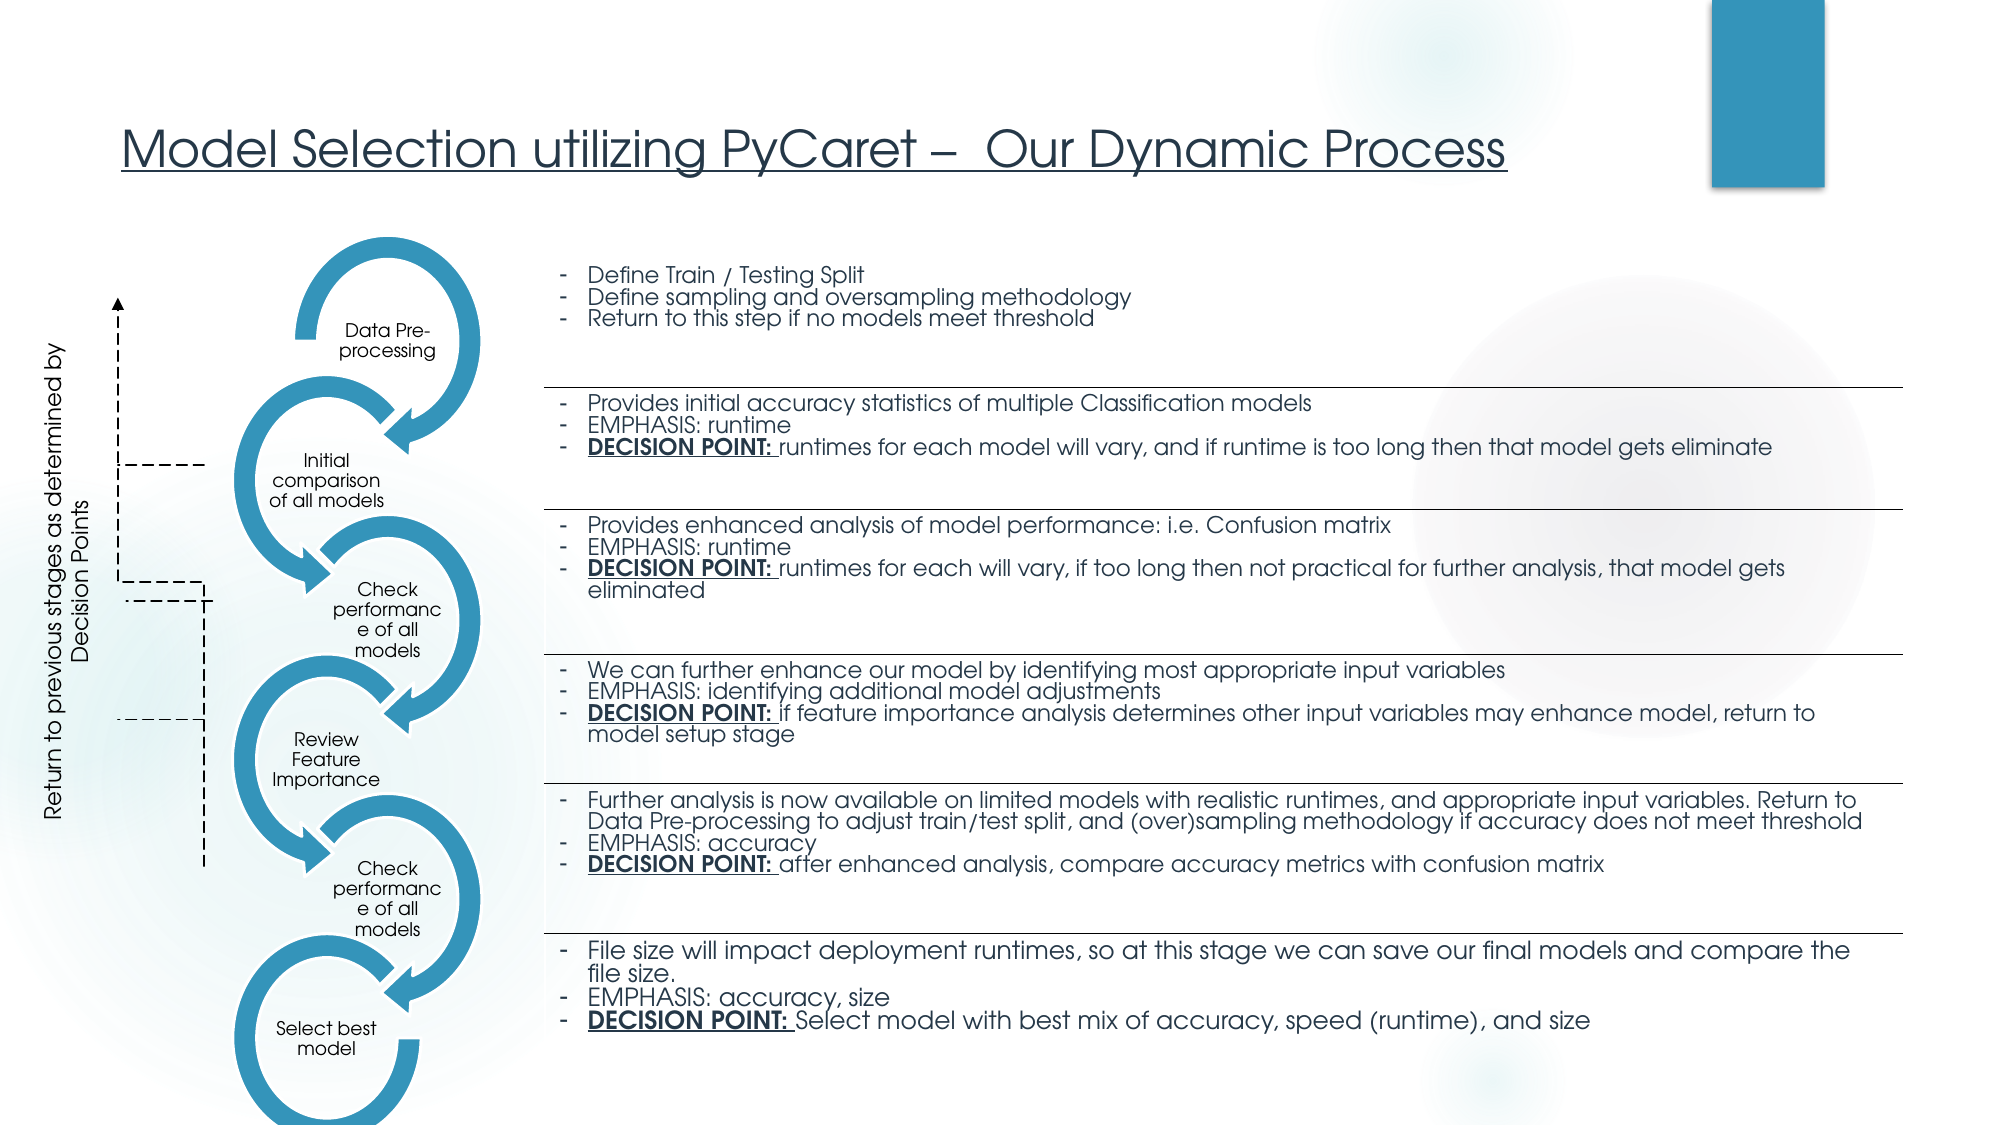

# Model Selection utilizing PyCaret –  Our Dynamic Process
Data Pre-processing
Initial comparison of all models
Check performance of all models
Review Feature Importance
Check performance of all models
Select best model
| Define Train / Testing Split Define sampling and oversampling methodology Return to this step if no models meet threshold |
| --- |
| Provides initial accuracy statistics of multiple Classification models EMPHASIS: runtime DECISION POINT: runtimes for each model will vary, and if runtime is too long then that model gets eliminate |
| Provides enhanced analysis of model performance: i.e. Confusion matrix EMPHASIS: runtime DECISION POINT: runtimes for each will vary, if too long then not practical for further analysis, that model gets eliminated |
| We can further enhance our model by identifying most appropriate input variables EMPHASIS: identifying additional model adjustments DECISION POINT: if feature importance analysis determines other input variables may enhance model, return to model setup stage |
| Further analysis is now available on limited models with realistic runtimes, and appropriate input variables. Return to Data Pre-processing to adjust train/test split, and (over)sampling methodology if accuracy does not meet threshold EMPHASIS: accuracy DECISION POINT: after enhanced analysis, compare accuracy metrics with confusion matrix |
| File size will impact deployment runtimes, so at this stage we can save our final models and compare the file size. EMPHASIS: accuracy, size DECISION POINT: Select model with best mix of accuracy, speed (runtime), and size |
Return to previous stages as determined by Decision Points